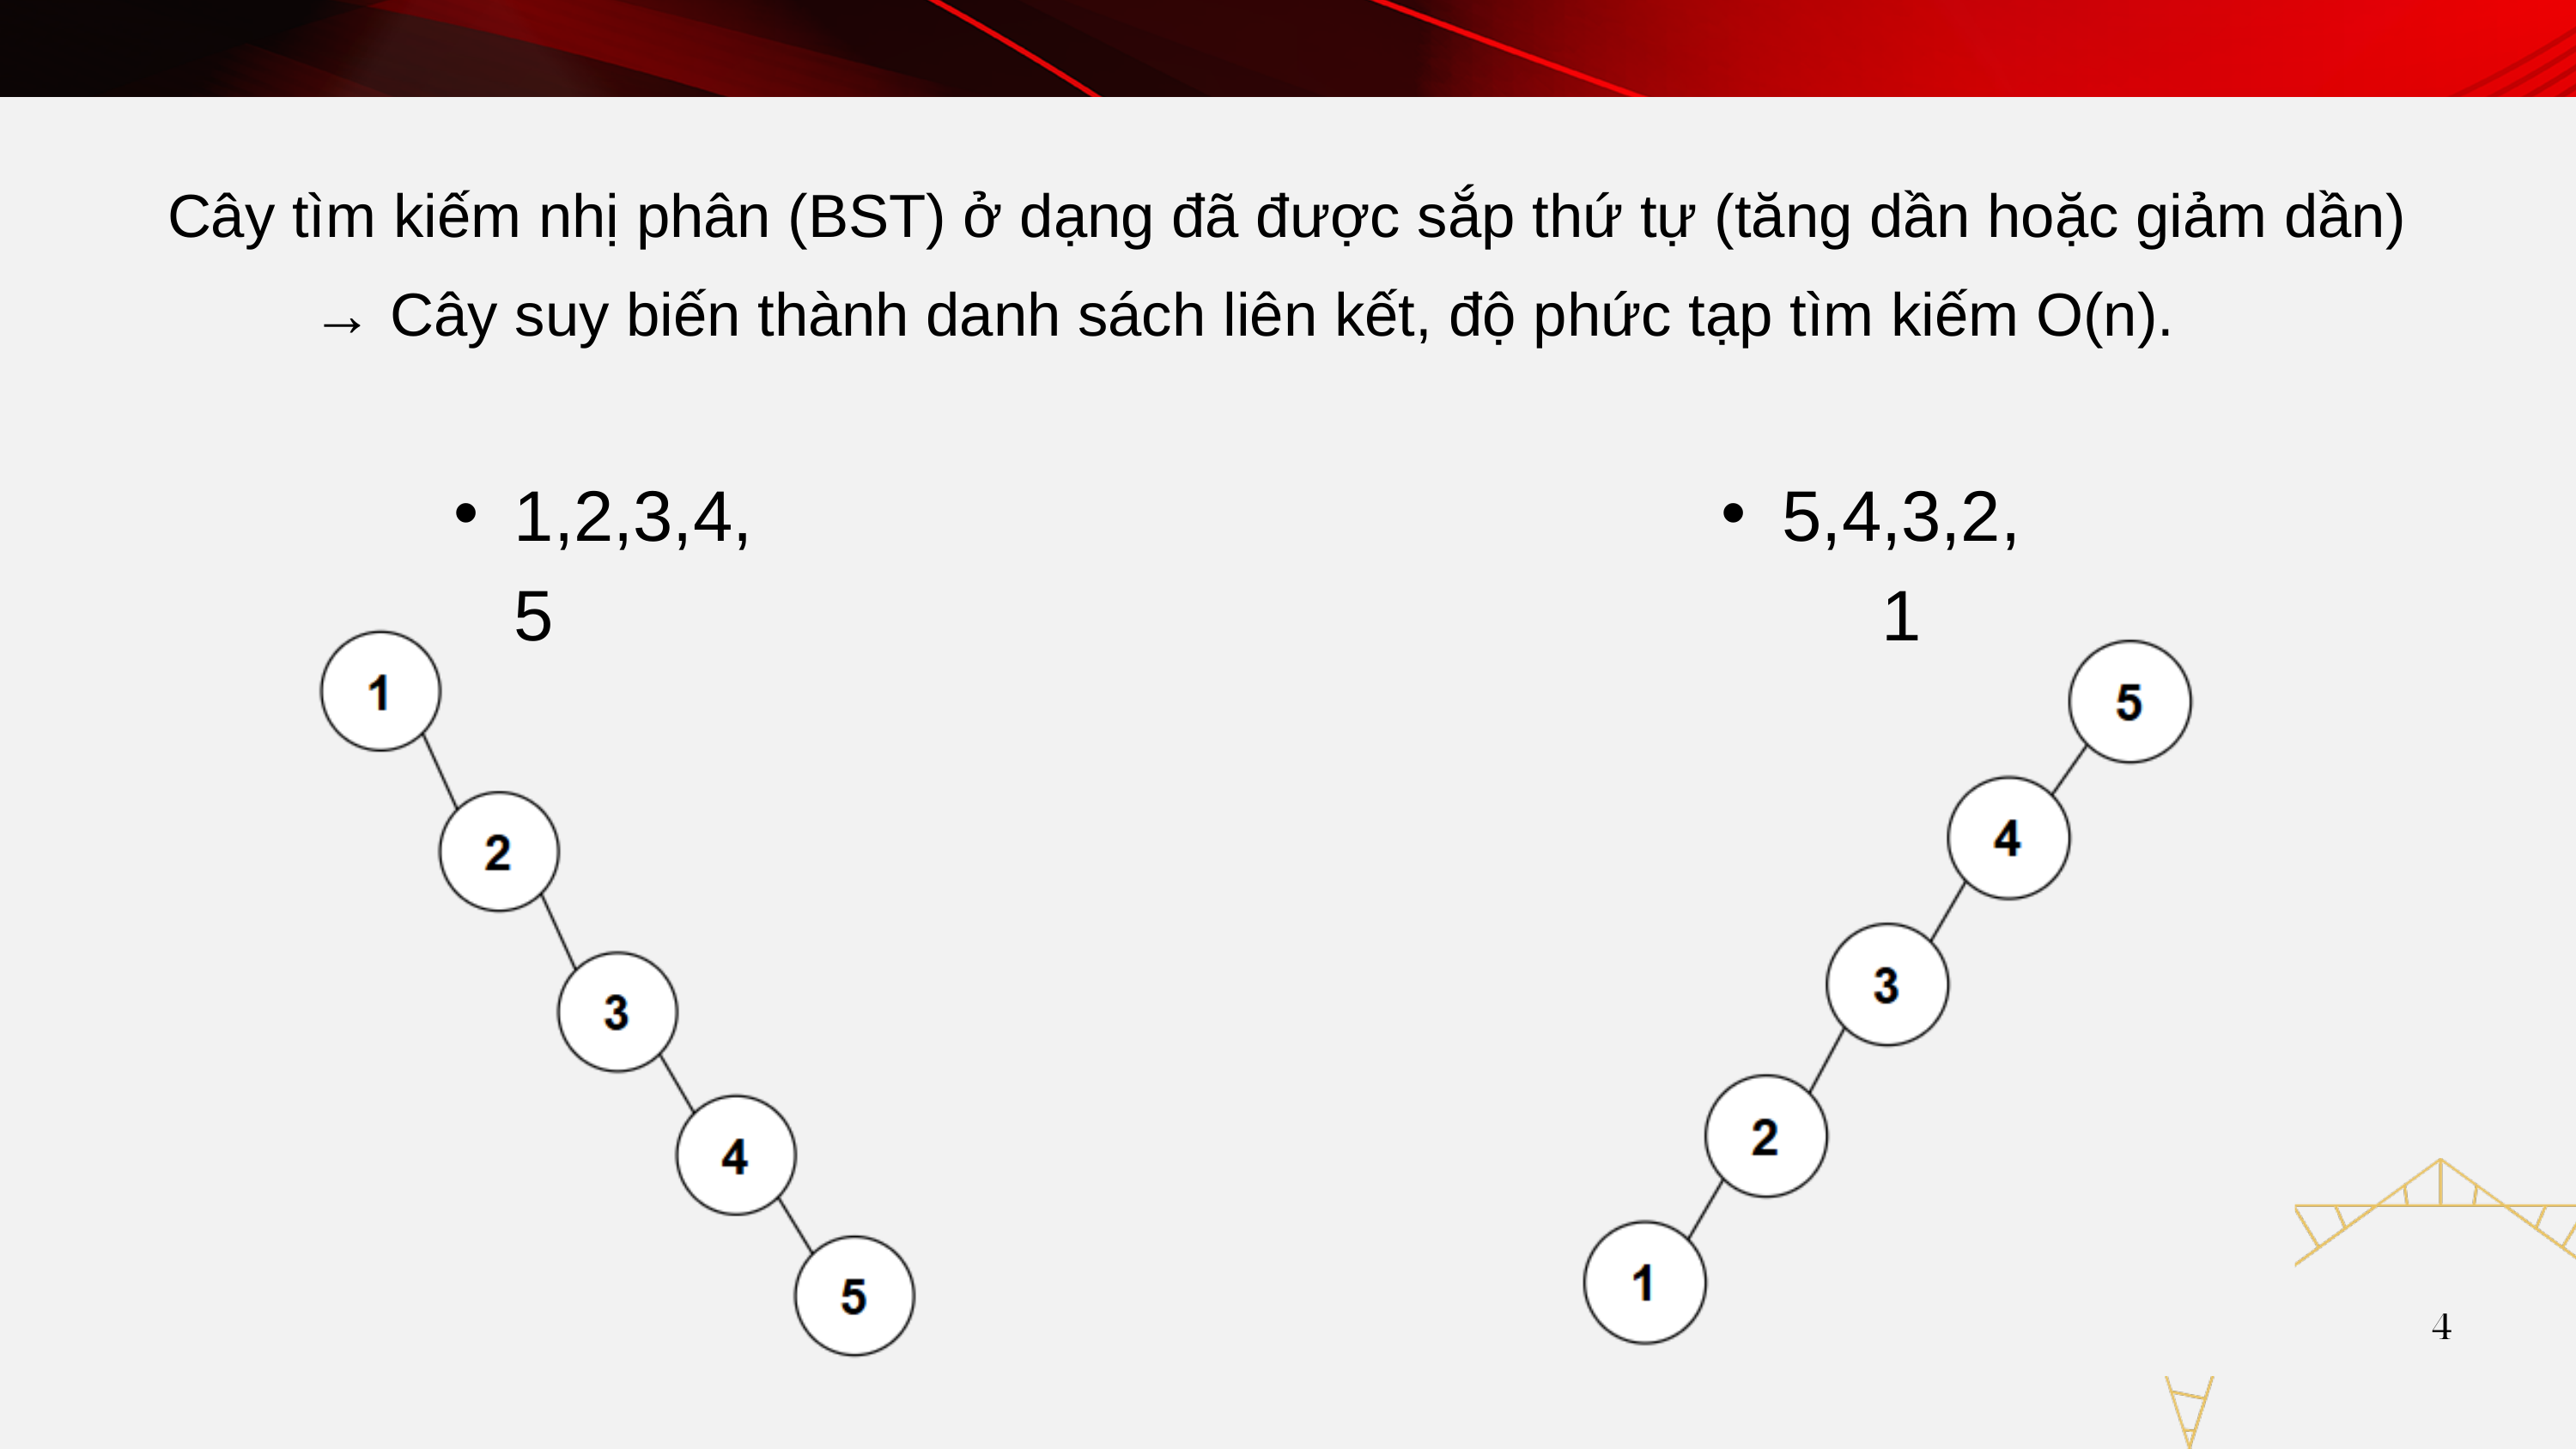

Cây tìm kiếm nhị phân (BST) ở dạng đã được sắp thứ tự (tăng dần hoặc giảm dần)
→ Cây suy biến thành danh sách liên kết, độ phức tạp tìm kiếm O(n).
1,2,3,4,5
5,4,3,2,1

4